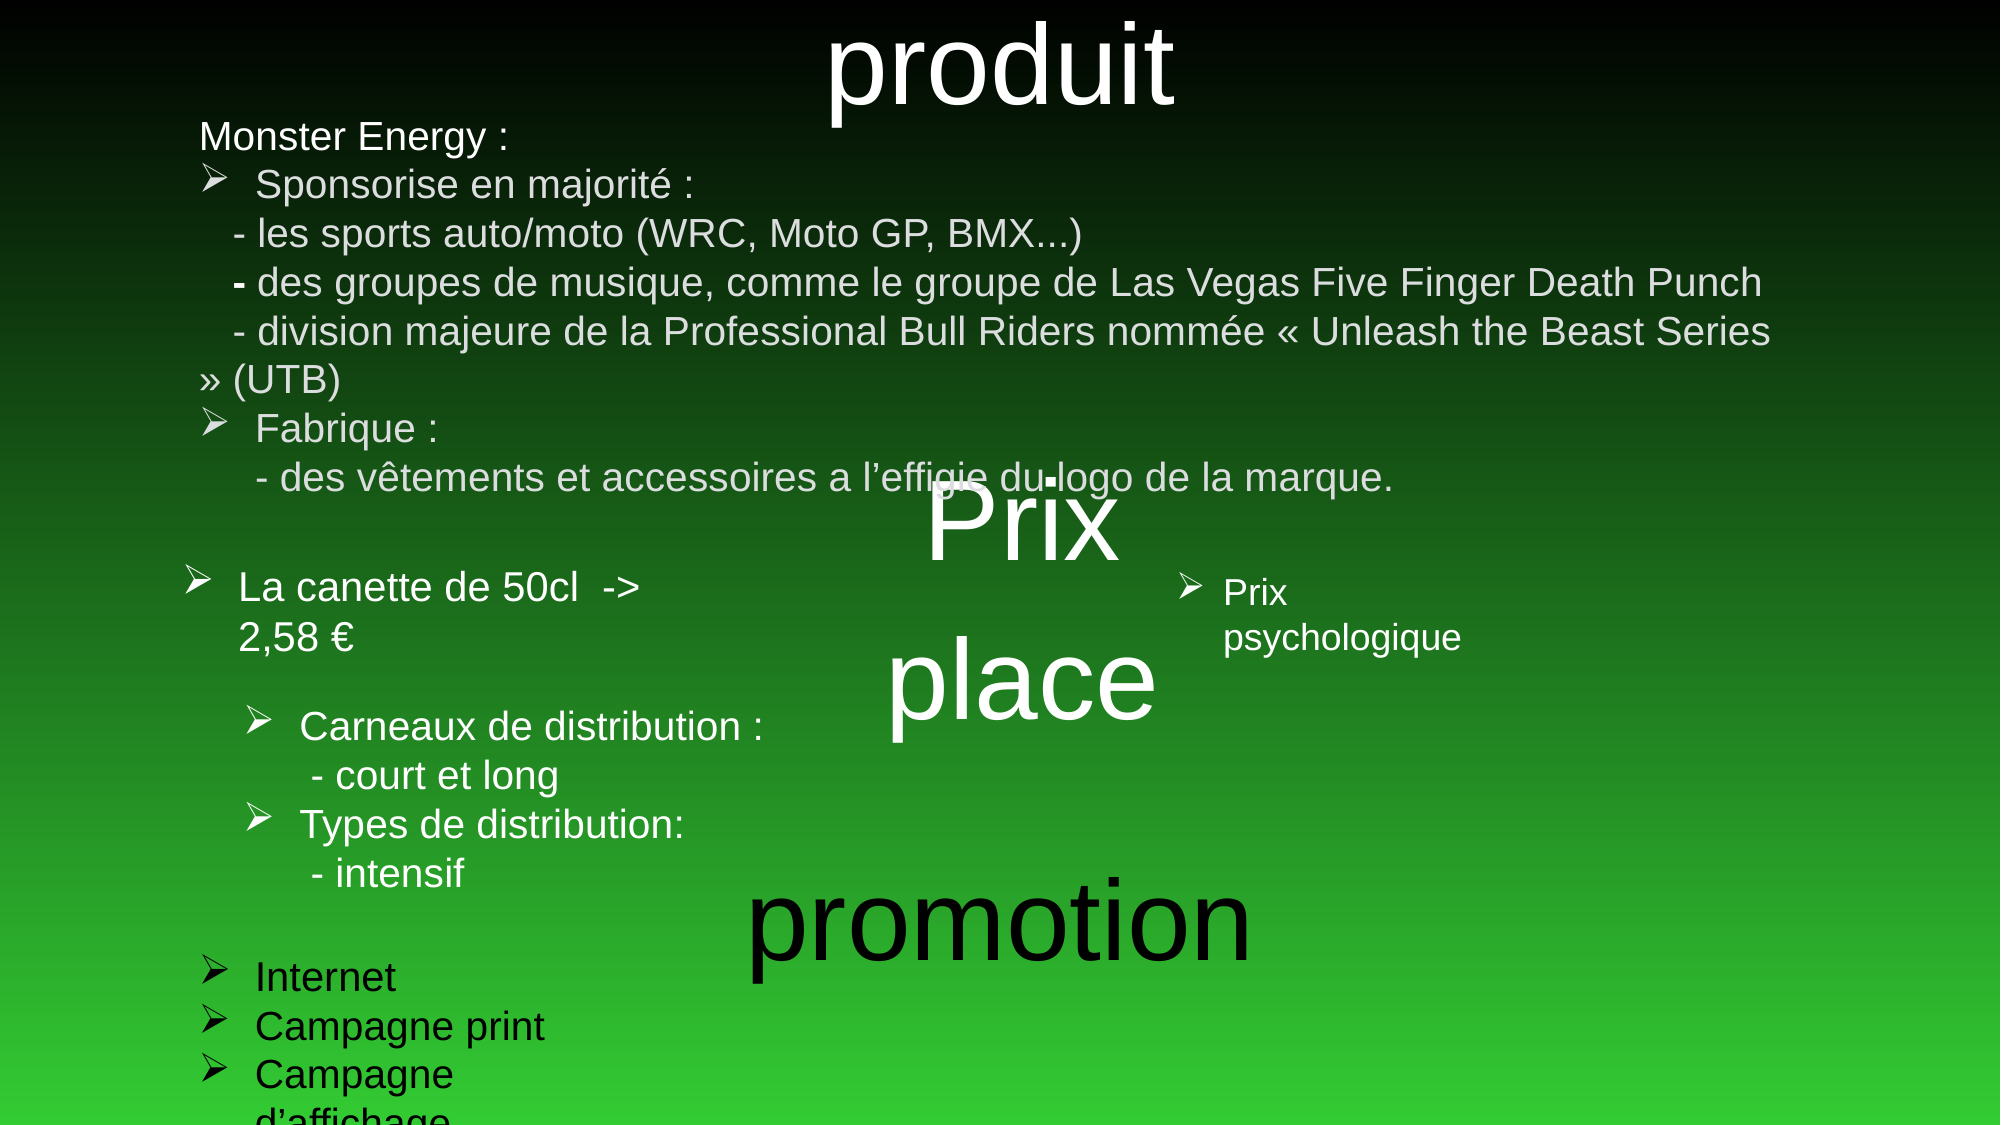

produit
Monster Energy :
Sponsorise en majorité :
   - les sports auto/moto (WRC, Moto GP, BMX...)
   - des groupes de musique, comme le groupe de Las Vegas Five Finger Death Punch
   - division majeure de la Professional Bull Riders nommée « Unleash the Beast Series » (UTB)
Fabrique :
     - des vêtements et accessoires a l’effigie du logo de la marque.
Prix
La canette de 50cl  -> 2,58 €
Prix psychologique
place
Carneaux de distribution :
      - court et long
Types de distribution:
      - intensif
promotion
Internet
Campagne print
Campagne d’affichage